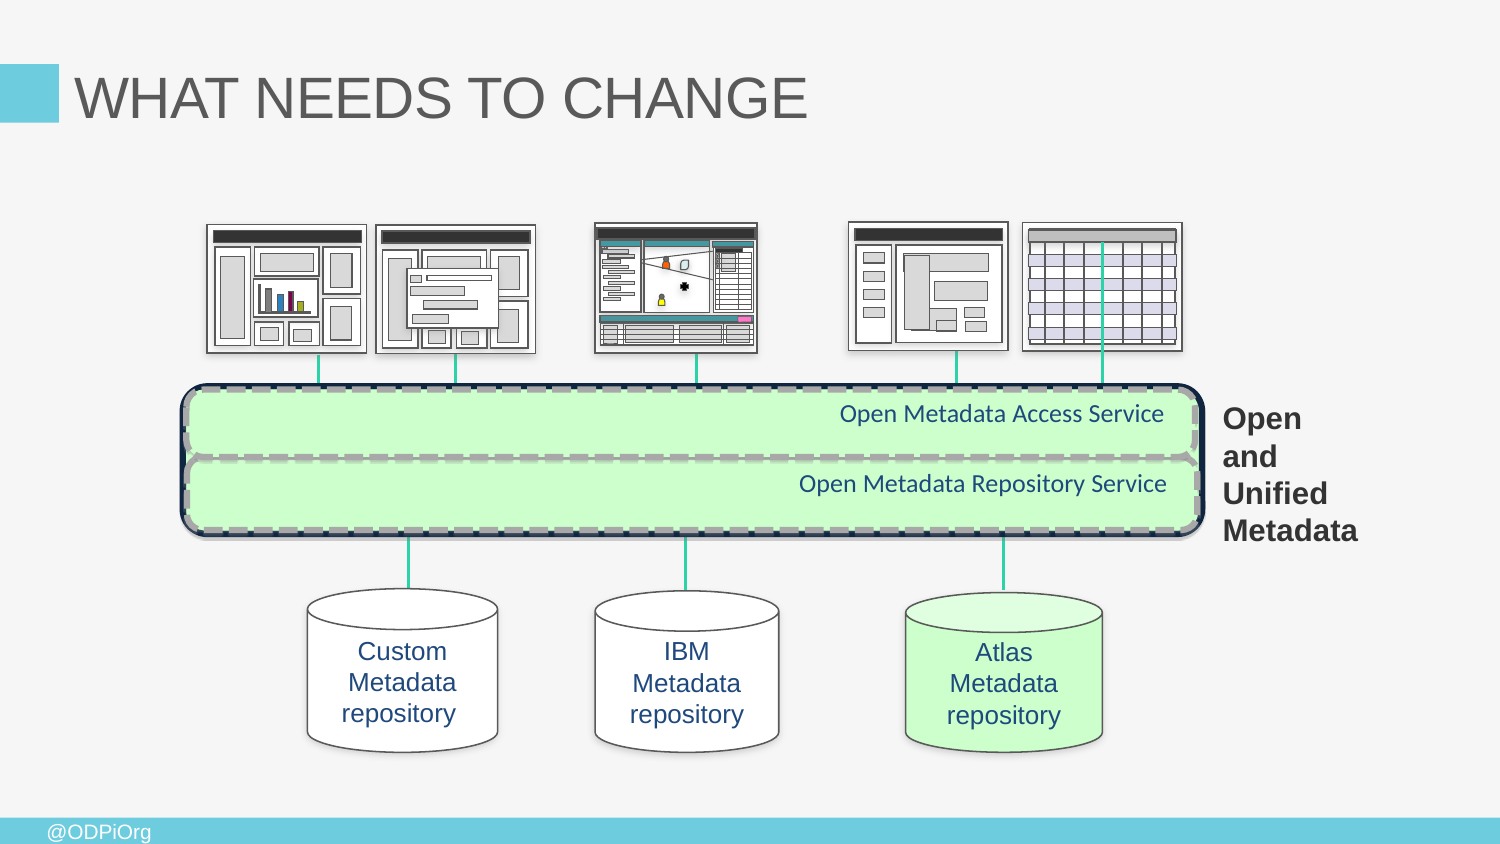

# WHAT NEEDS TO CHANGE

Open and
Unified Metadata
Open Metadata Access Service

Open and Unified Metadata
Open Metadata Repository Service

Custom Metadata repository
IBM
Metadata repository
Atlas
Metadata repository